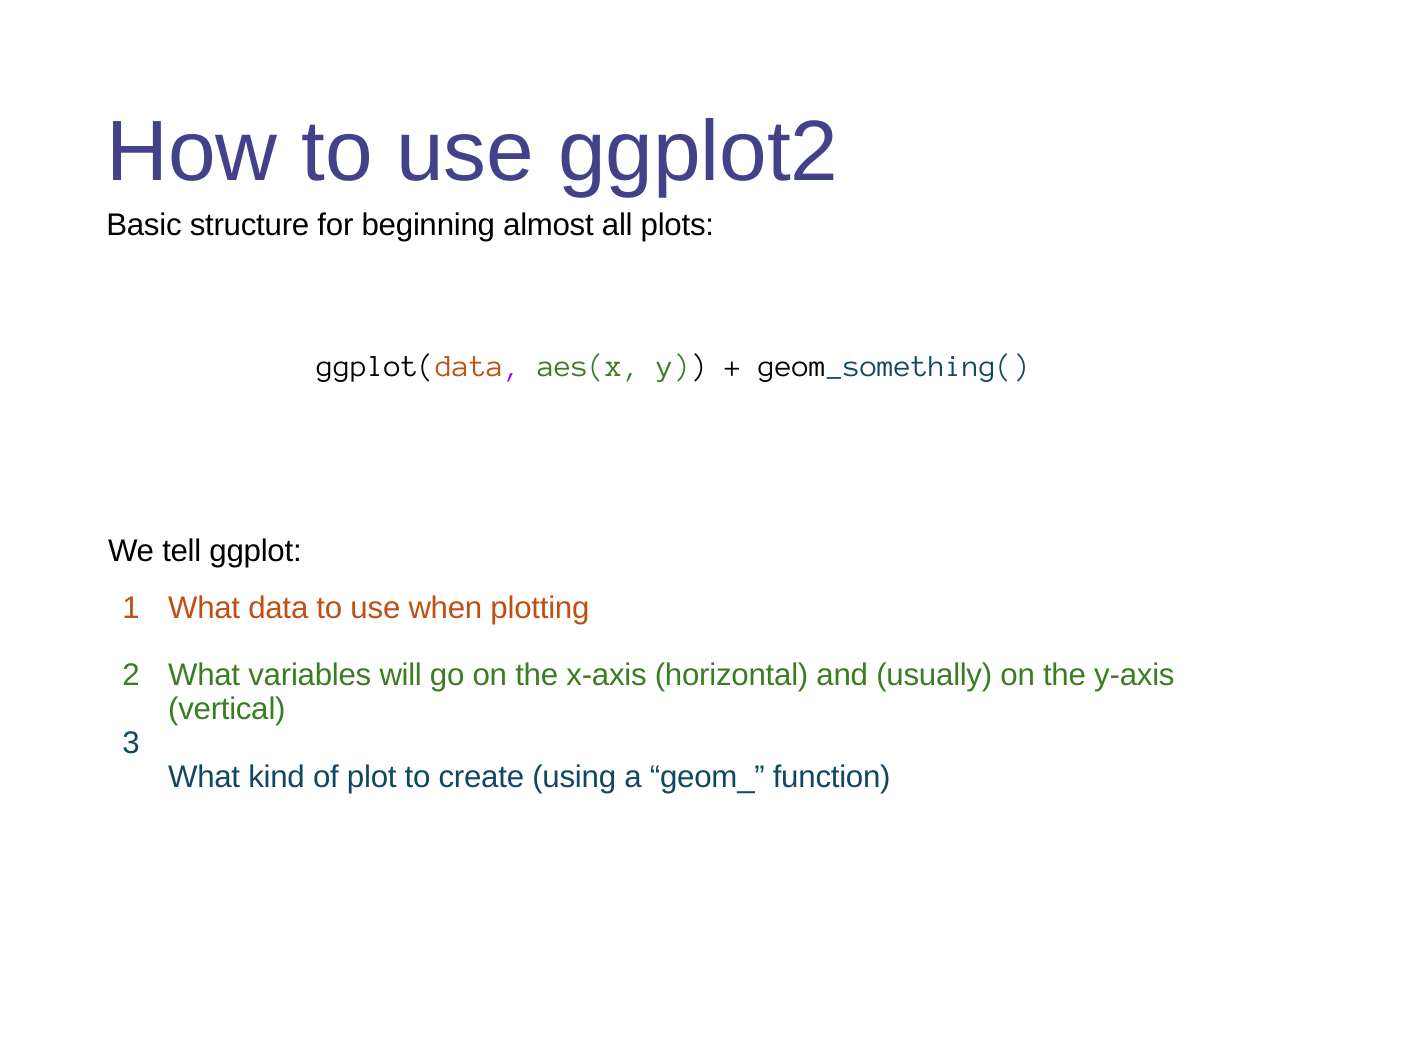

How to use ggplot2
Basic structure for beginning almost all plots:
ggplot(data, aes(x, y)) + geom_something()
We tell ggplot:
1

2

3

What data to use when plotting

What variables will go on the x-axis (horizontal) and (usually) on the y-axis (vertical)

What kind of plot to create (using a “geom_” function)